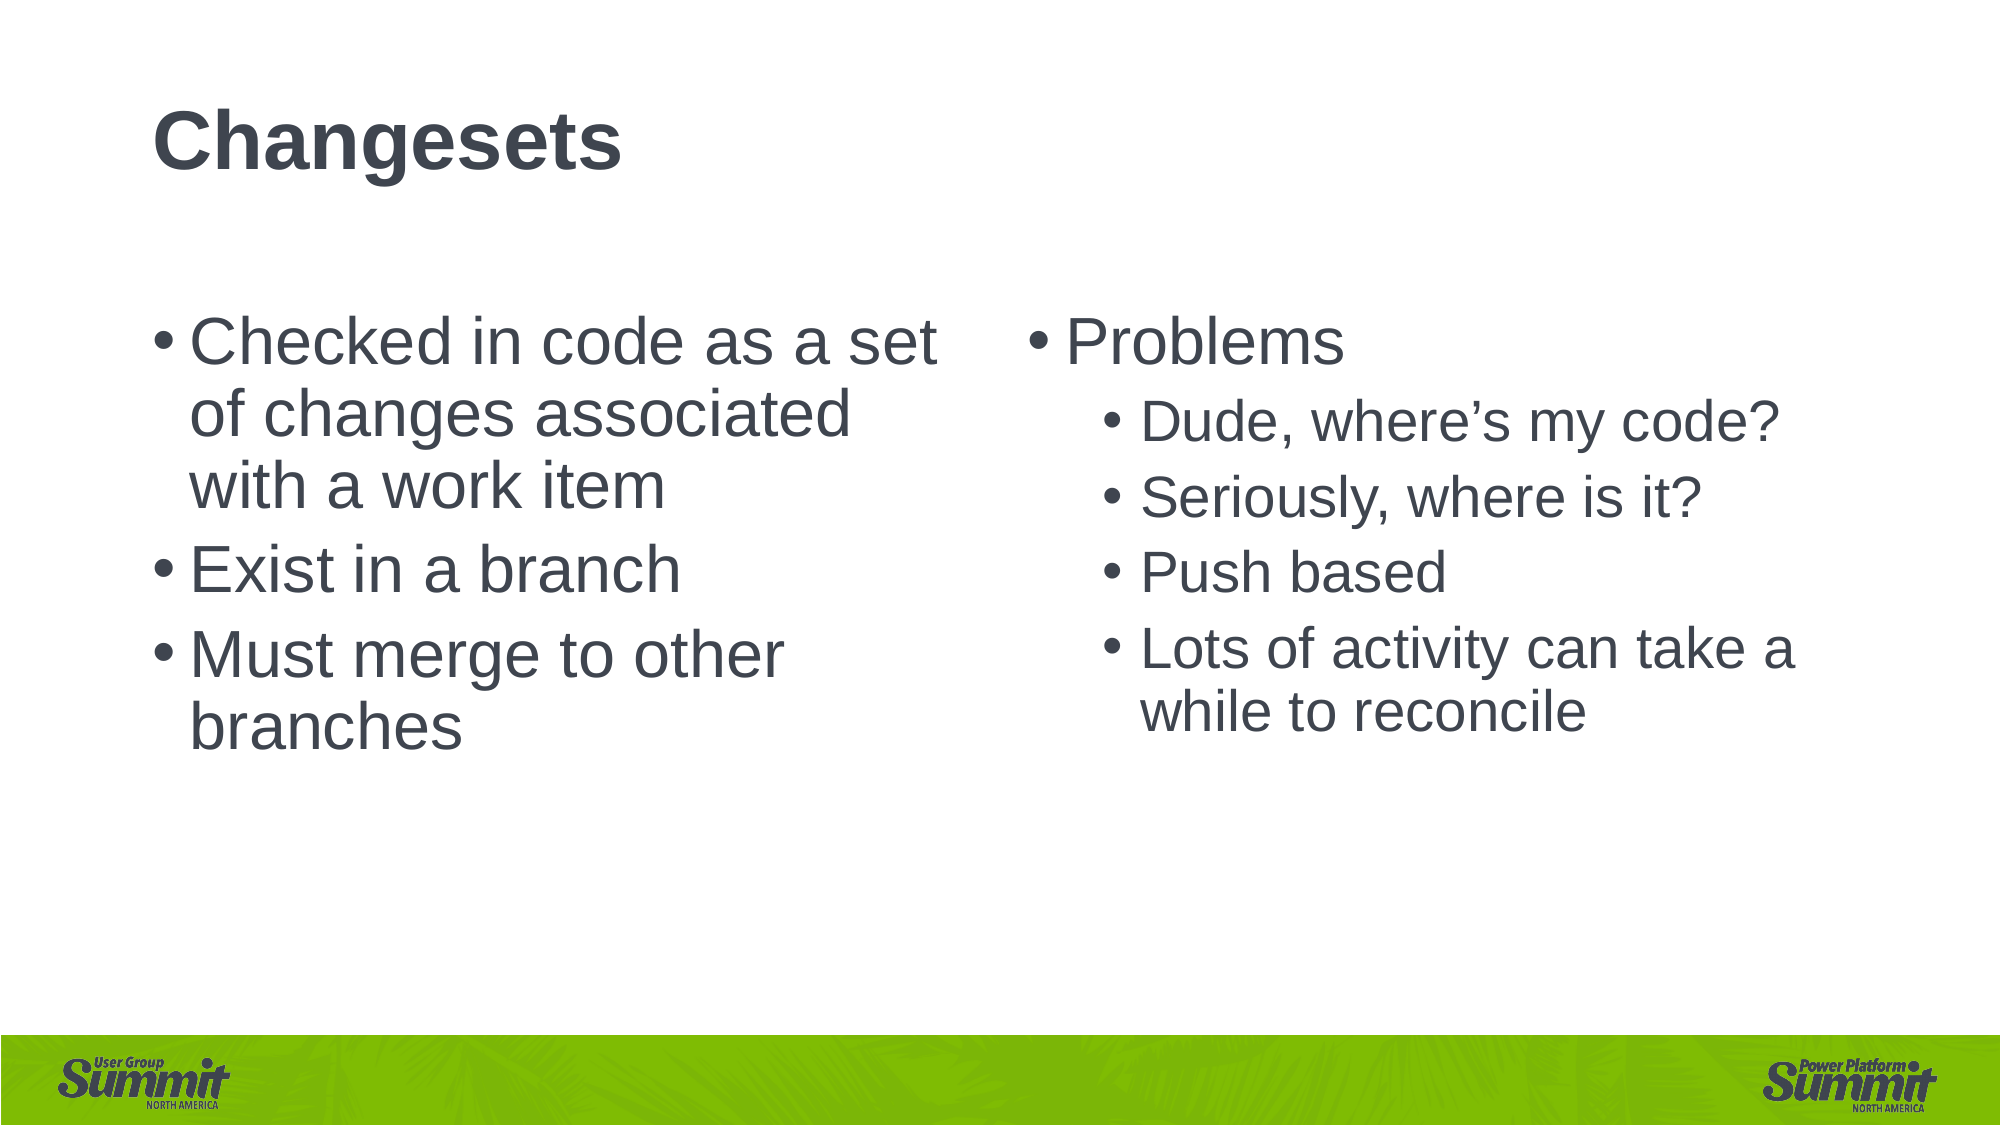

# Changesets
Checked in code as a set of changes associated with a work item
Exist in a branch
Must merge to other branches
Problems
Dude, where’s my code?
Seriously, where is it?
Push based
Lots of activity can take a while to reconcile